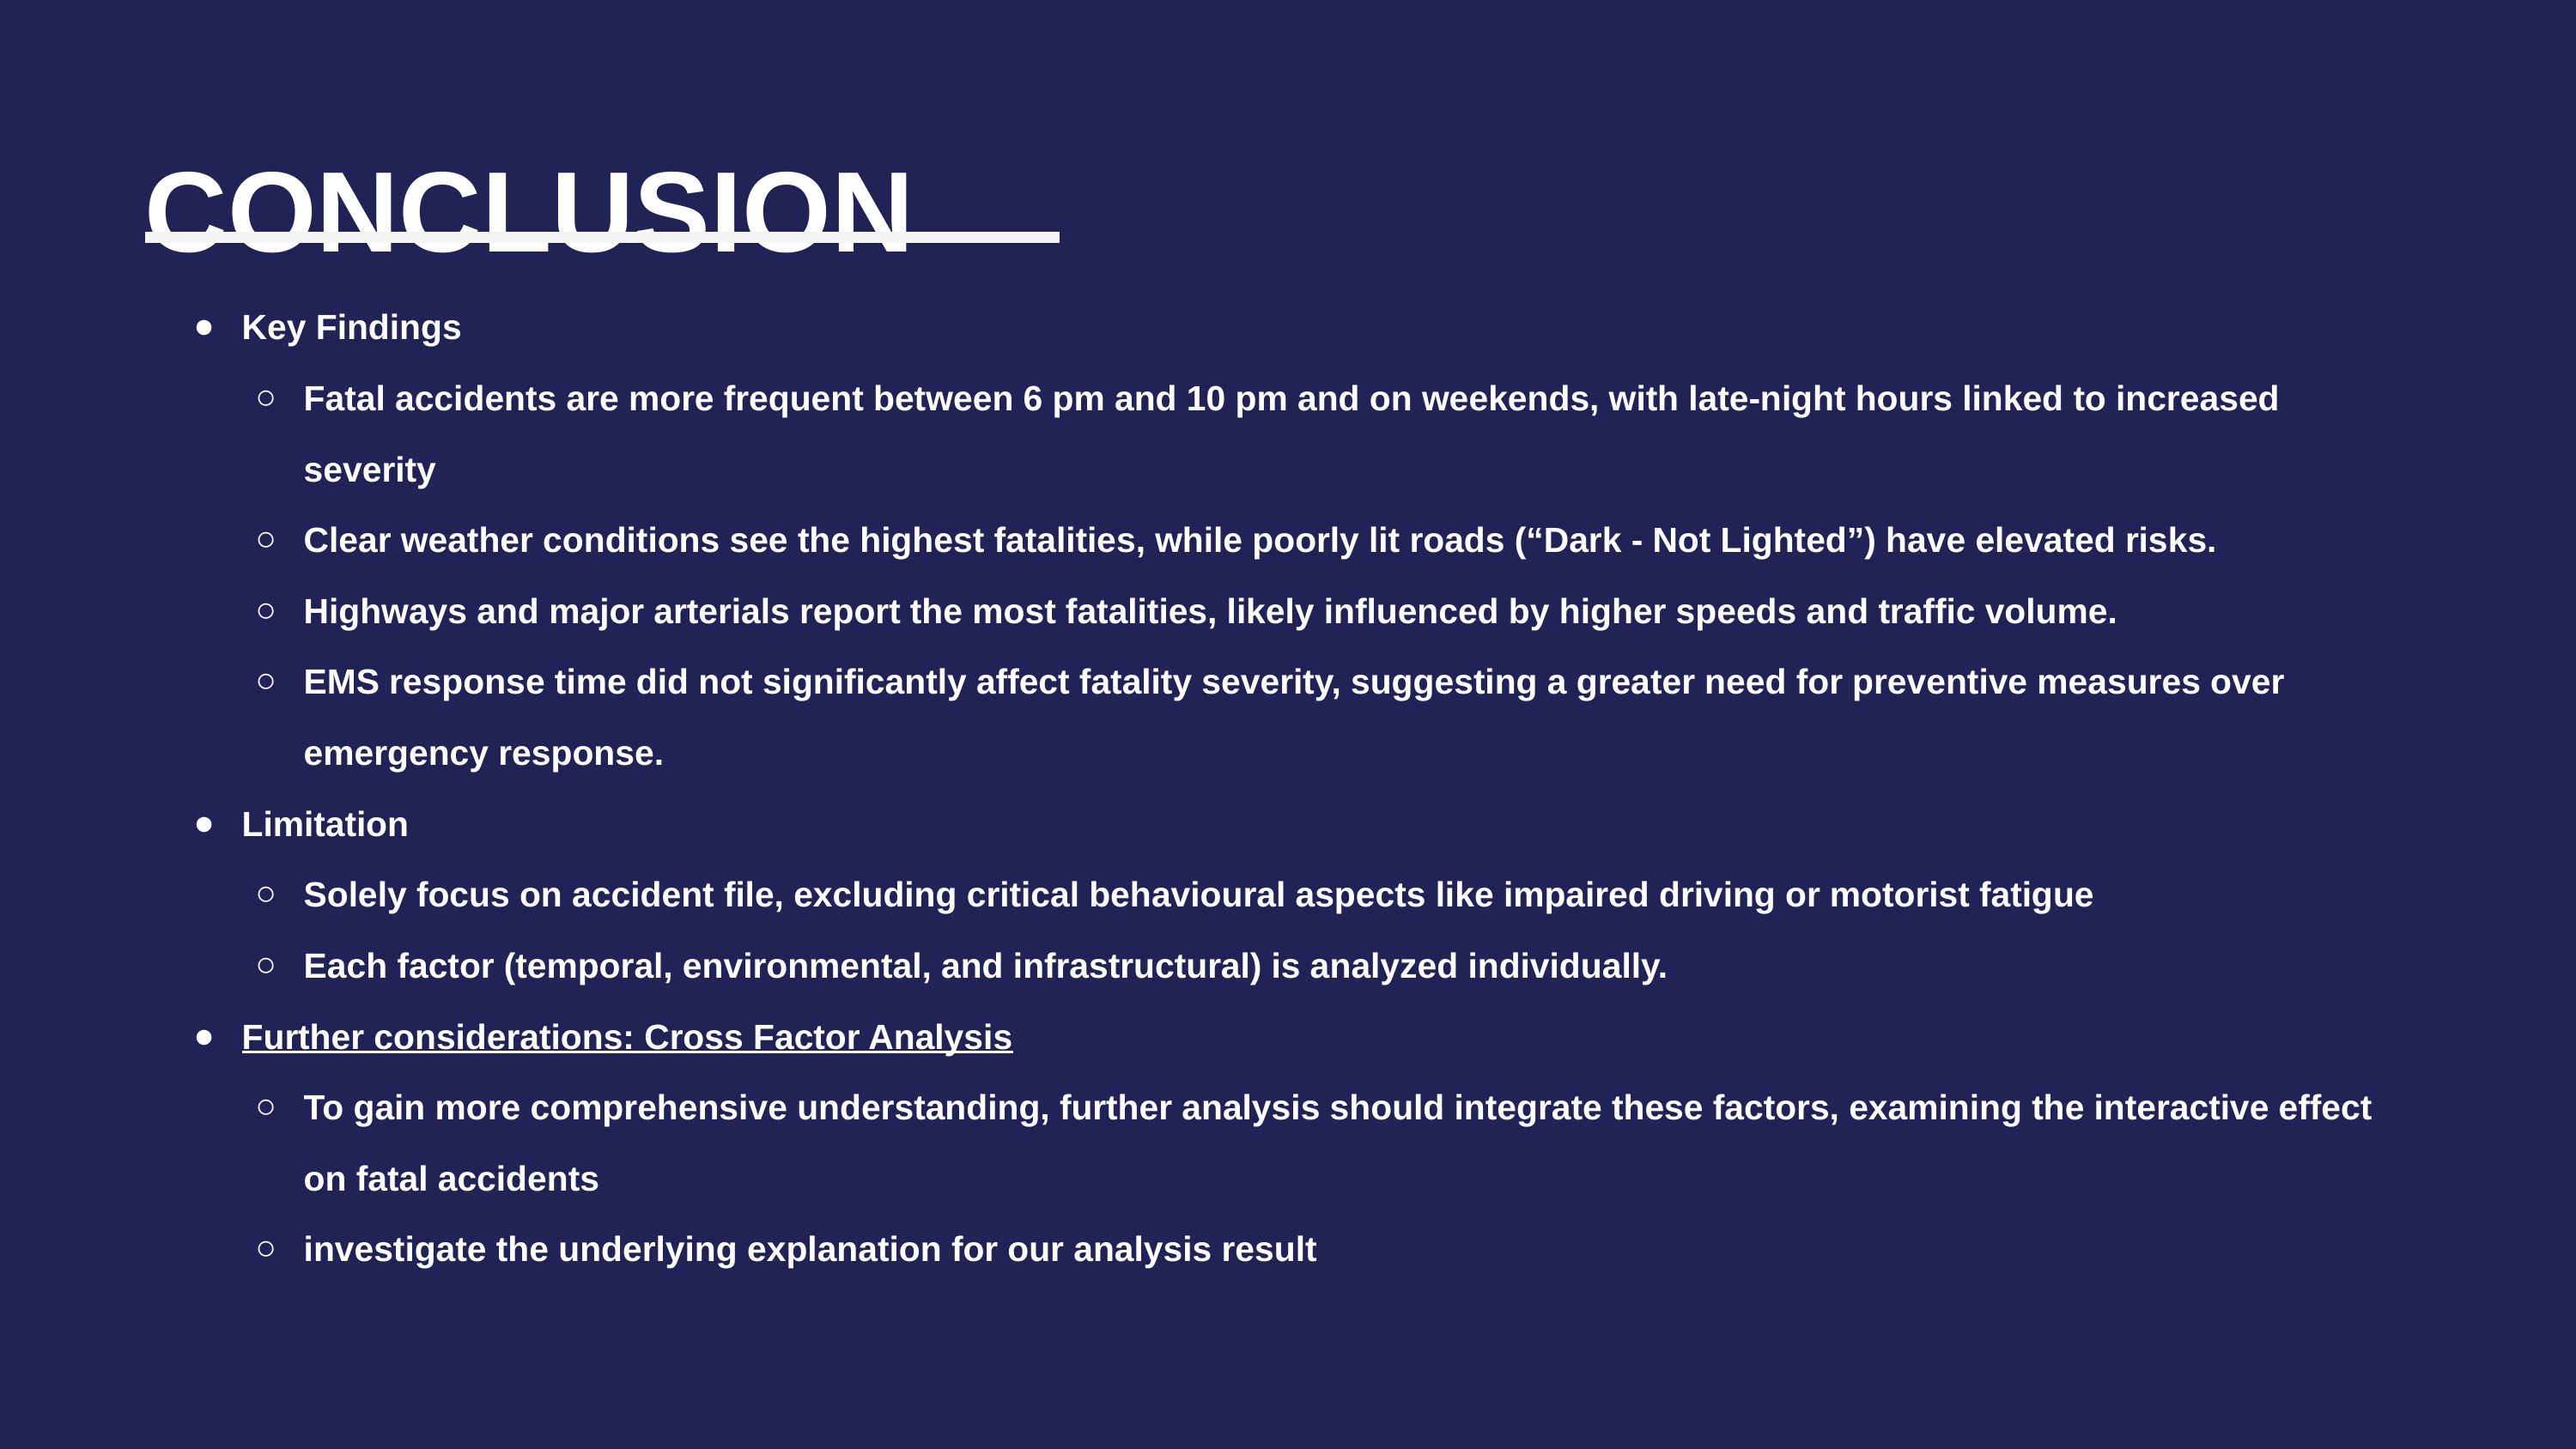

CONCLUSION
Key Findings
Fatal accidents are more frequent between 6 pm and 10 pm and on weekends, with late-night hours linked to increased severity
Clear weather conditions see the highest fatalities, while poorly lit roads (“Dark - Not Lighted”) have elevated risks.
Highways and major arterials report the most fatalities, likely influenced by higher speeds and traffic volume.
EMS response time did not significantly affect fatality severity, suggesting a greater need for preventive measures over emergency response.
Limitation
Solely focus on accident file, excluding critical behavioural aspects like impaired driving or motorist fatigue
Each factor (temporal, environmental, and infrastructural) is analyzed individually.
Further considerations: Cross Factor Analysis
To gain more comprehensive understanding, further analysis should integrate these factors, examining the interactive effect on fatal accidents
investigate the underlying explanation for our analysis result